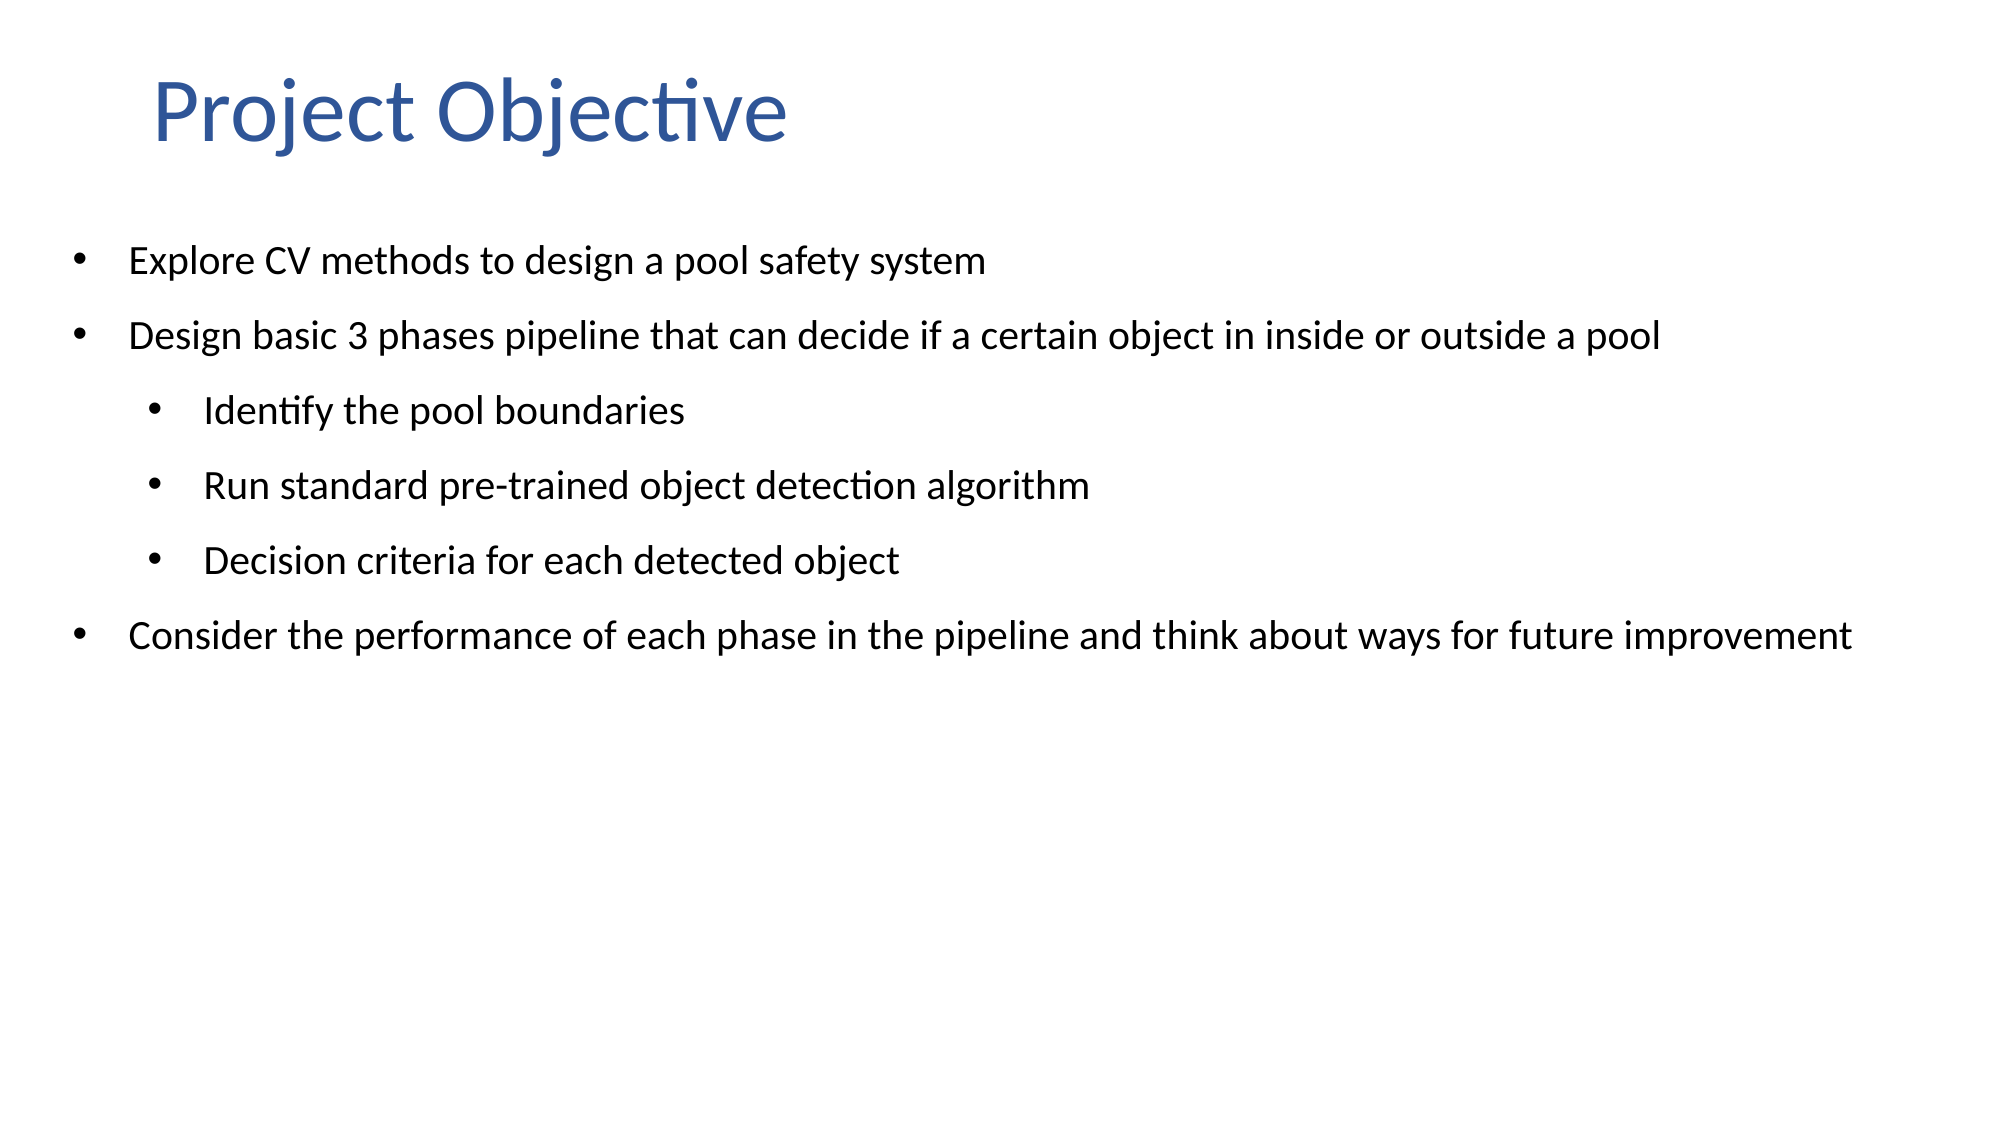

# Project Objective
Explore CV methods to design a pool safety system
Design basic 3 phases pipeline that can decide if a certain object in inside or outside a pool
Identify the pool boundaries
Run standard pre-trained object detection algorithm
Decision criteria for each detected object
Consider the performance of each phase in the pipeline and think about ways for future improvement